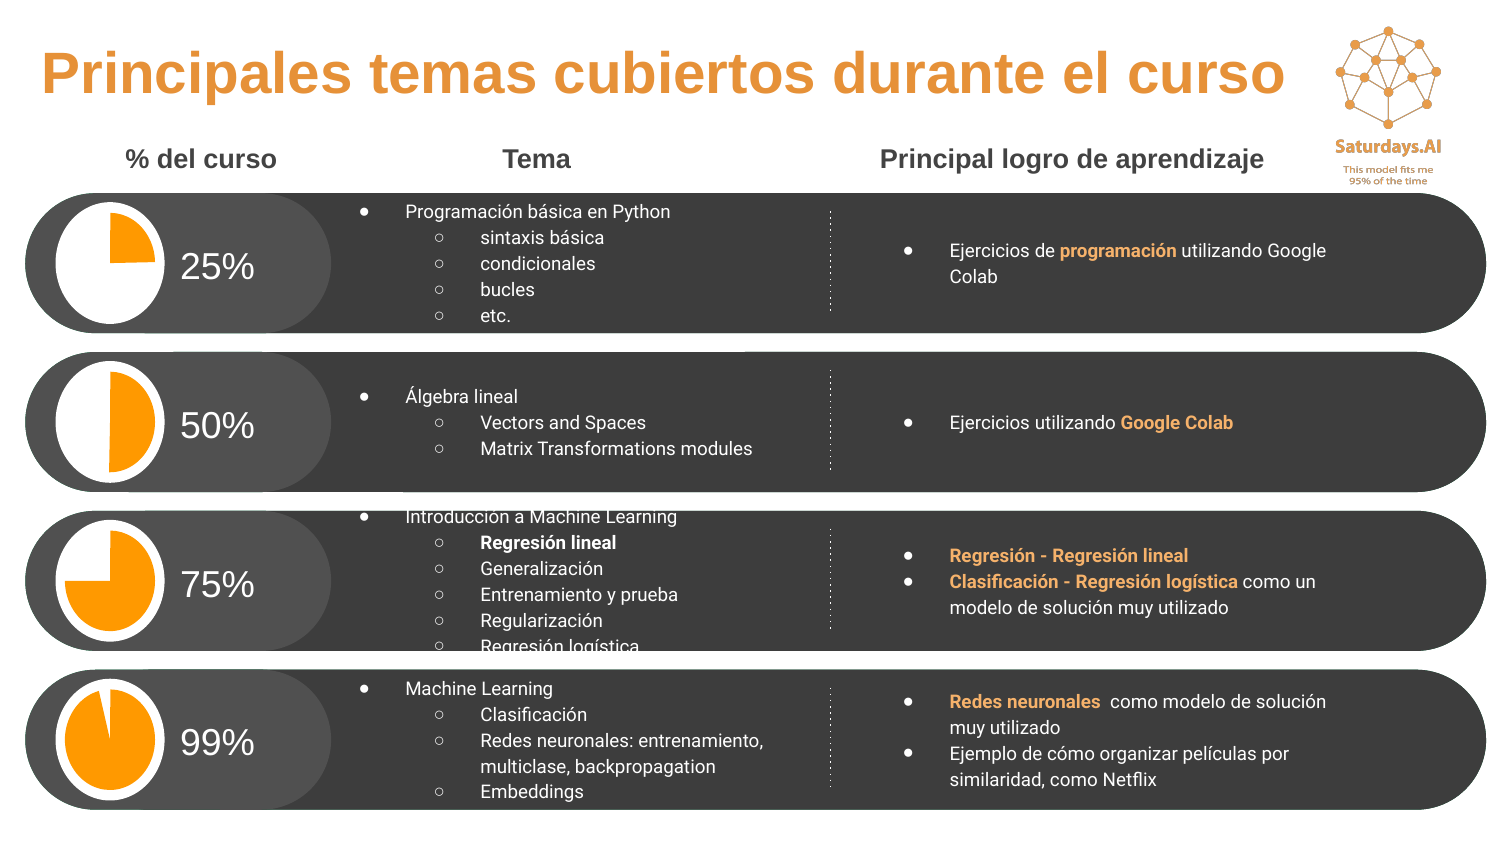

# Principales temas cubiertos durante el curso
% del curso
Tema
Principal logro de aprendizaje

Donec risus dolor porta venenatis
Pharetra luctus felis
Proin vel tellus in felis volutpat
Donec risus dolor porta venenatis
Pharetra luctus felis
Proin vel tellus in felis volutpat

75%

Programación básica en Python
sintaxis básica
condicionales
bucles
etc.
Ejercicios de programación utilizando Google Colab

25%

Donec risus dolor porta venenatis
Pharetra luctus felis
Proin vel tellus in felis volutpat
Donec risus dolor porta venenatis
Pharetra luctus felis
Proin vel tellus in felis volutpat

75%

Álgebra lineal
Vectors and Spaces
Matrix Transformations modules
Ejercicios utilizando Google Colab

50%

Donec risus dolor porta venenatis
Pharetra luctus felis
Proin vel tellus in felis volutpat
Donec risus dolor porta venenatis
Pharetra luctus felis
Proin vel tellus in felis volutpat

75%

Introducción a Machine Learning
Regresión lineal
Generalización
Entrenamiento y prueba
Regularización
Regresión logística
Regresión - Regresión lineal
Clasificación - Regresión logística como un modelo de solución muy utilizado

75%

Donec risus dolor porta venenatis
Pharetra luctus felis
Proin vel tellus in felis volutpat
Donec risus dolor porta venenatis
Pharetra luctus felis
Proin vel tellus in felis volutpat

75%

Machine Learning
Clasificación
Redes neuronales: entrenamiento, multiclase, backpropagation
Embeddings
Redes neuronales  como modelo de solución muy utilizado
Ejemplo de cómo organizar películas por similaridad, como Netflix

99%